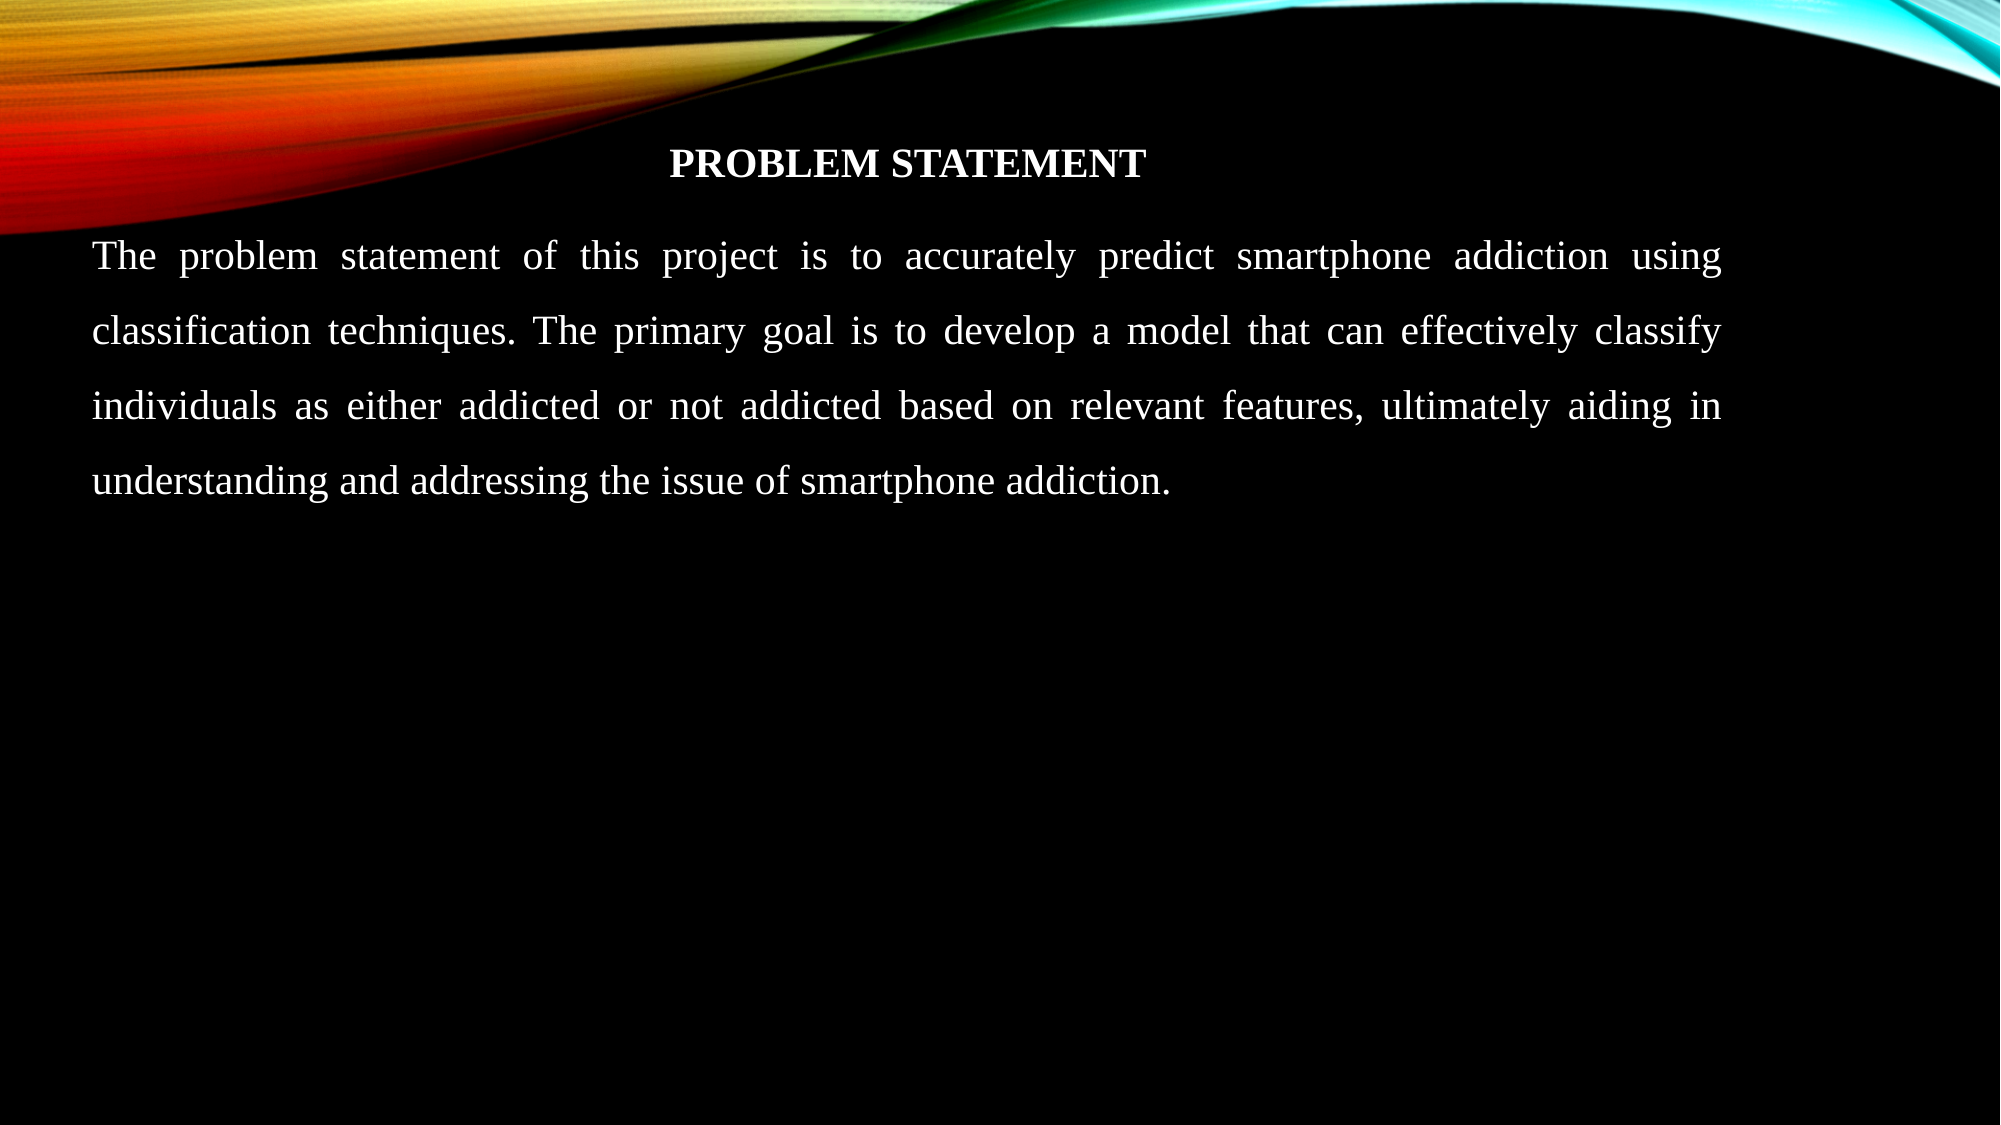

PROBLEM STATEMENT
The problem statement of this project is to accurately predict smartphone addiction using classification techniques. The primary goal is to develop a model that can effectively classify individuals as either addicted or not addicted based on relevant features, ultimately aiding in understanding and addressing the issue of smartphone addiction.